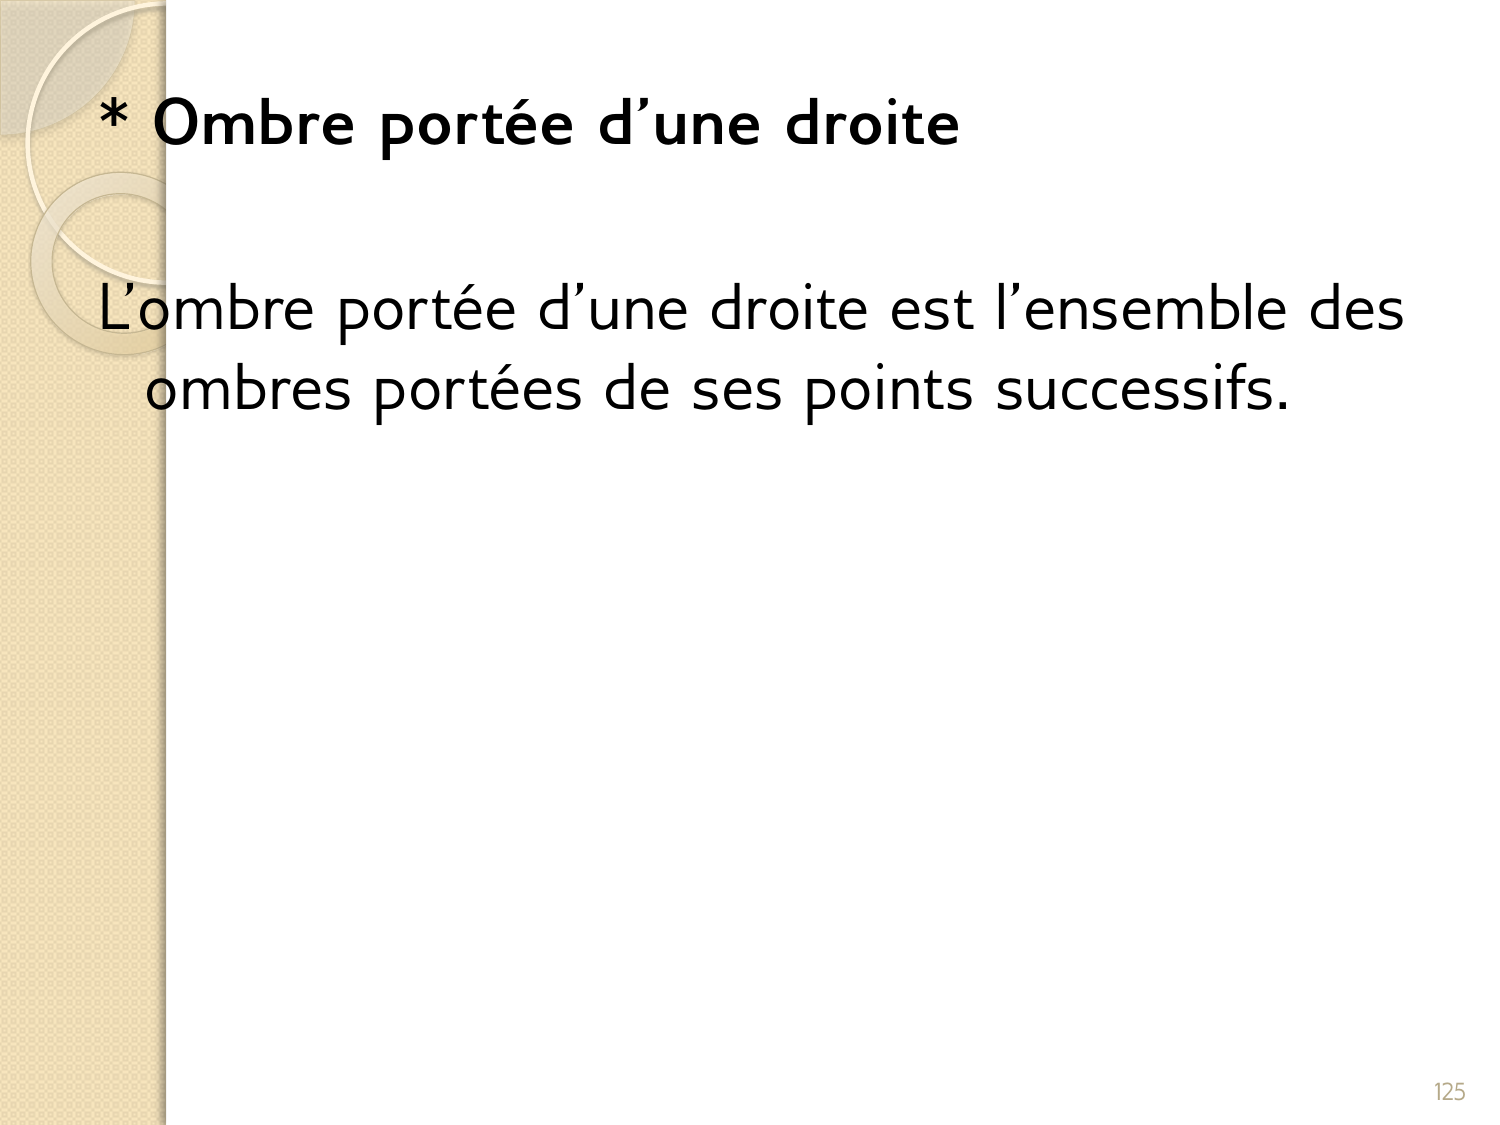

* Ombre portée d’une droite

L’ombre portée d’une droite est l’ensemble des ombres portées de ses points successifs.

125